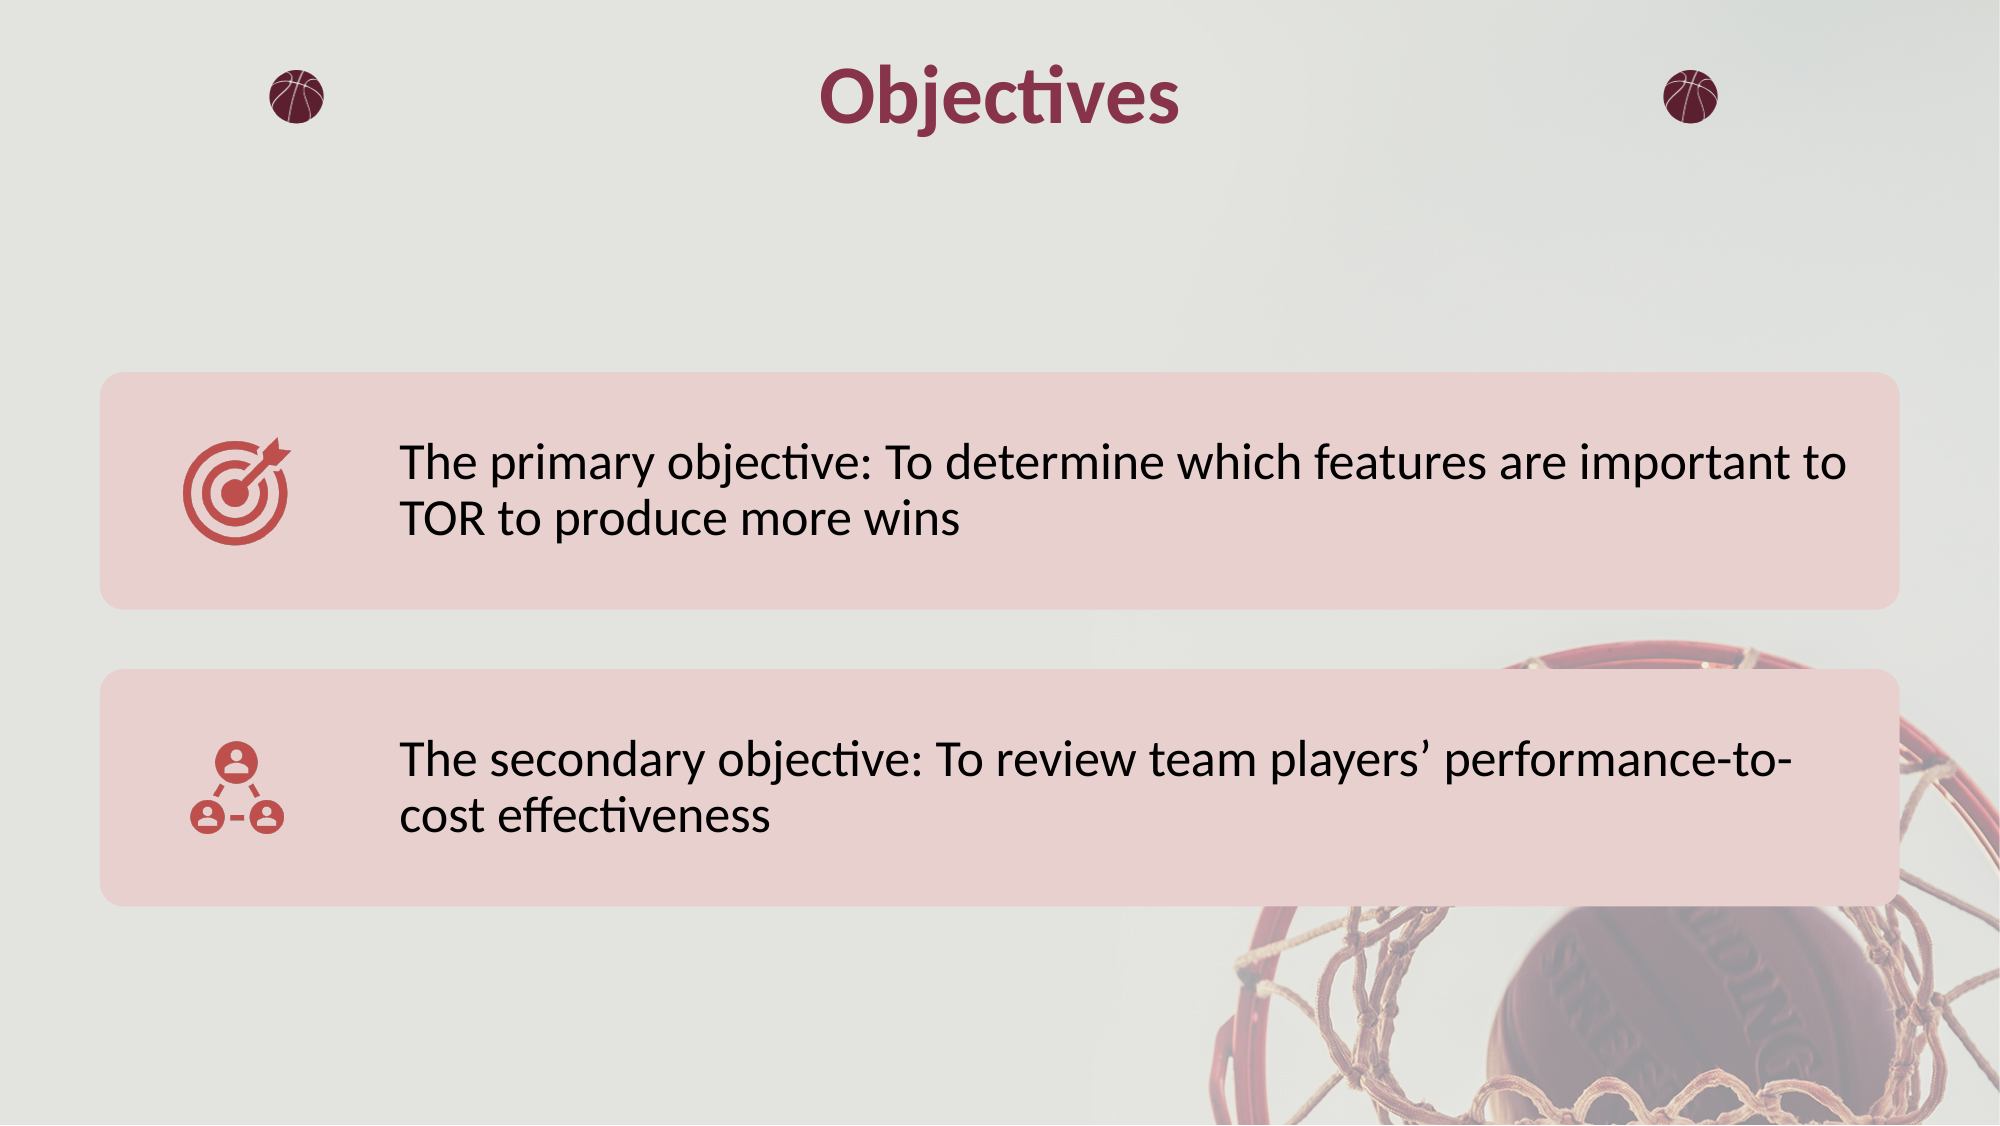

# Objectives
The primary objective: To determine which features are important to TOR to produce more wins
The secondary objective: To review team players’ performance-to-cost effectiveness